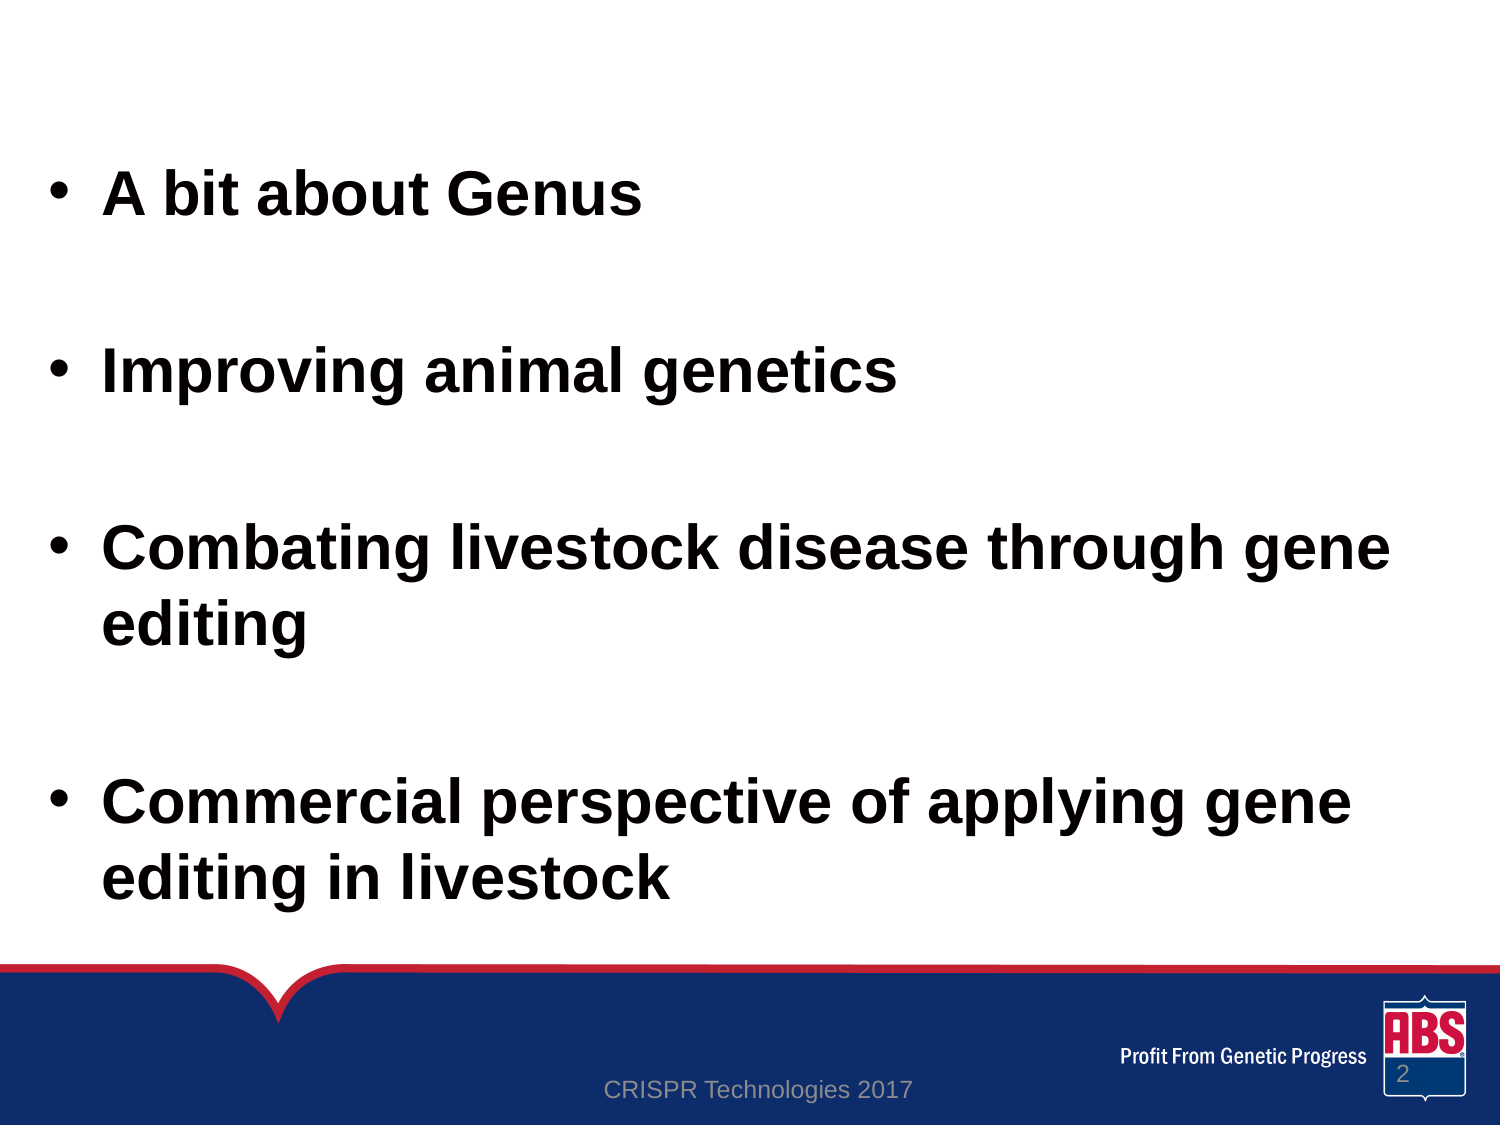

A bit about Genus

Improving animal genetics

Combating livestock disease through gene editing

Commercial perspective of applying gene editing in livestock
2
CRISPR Technologies 2017